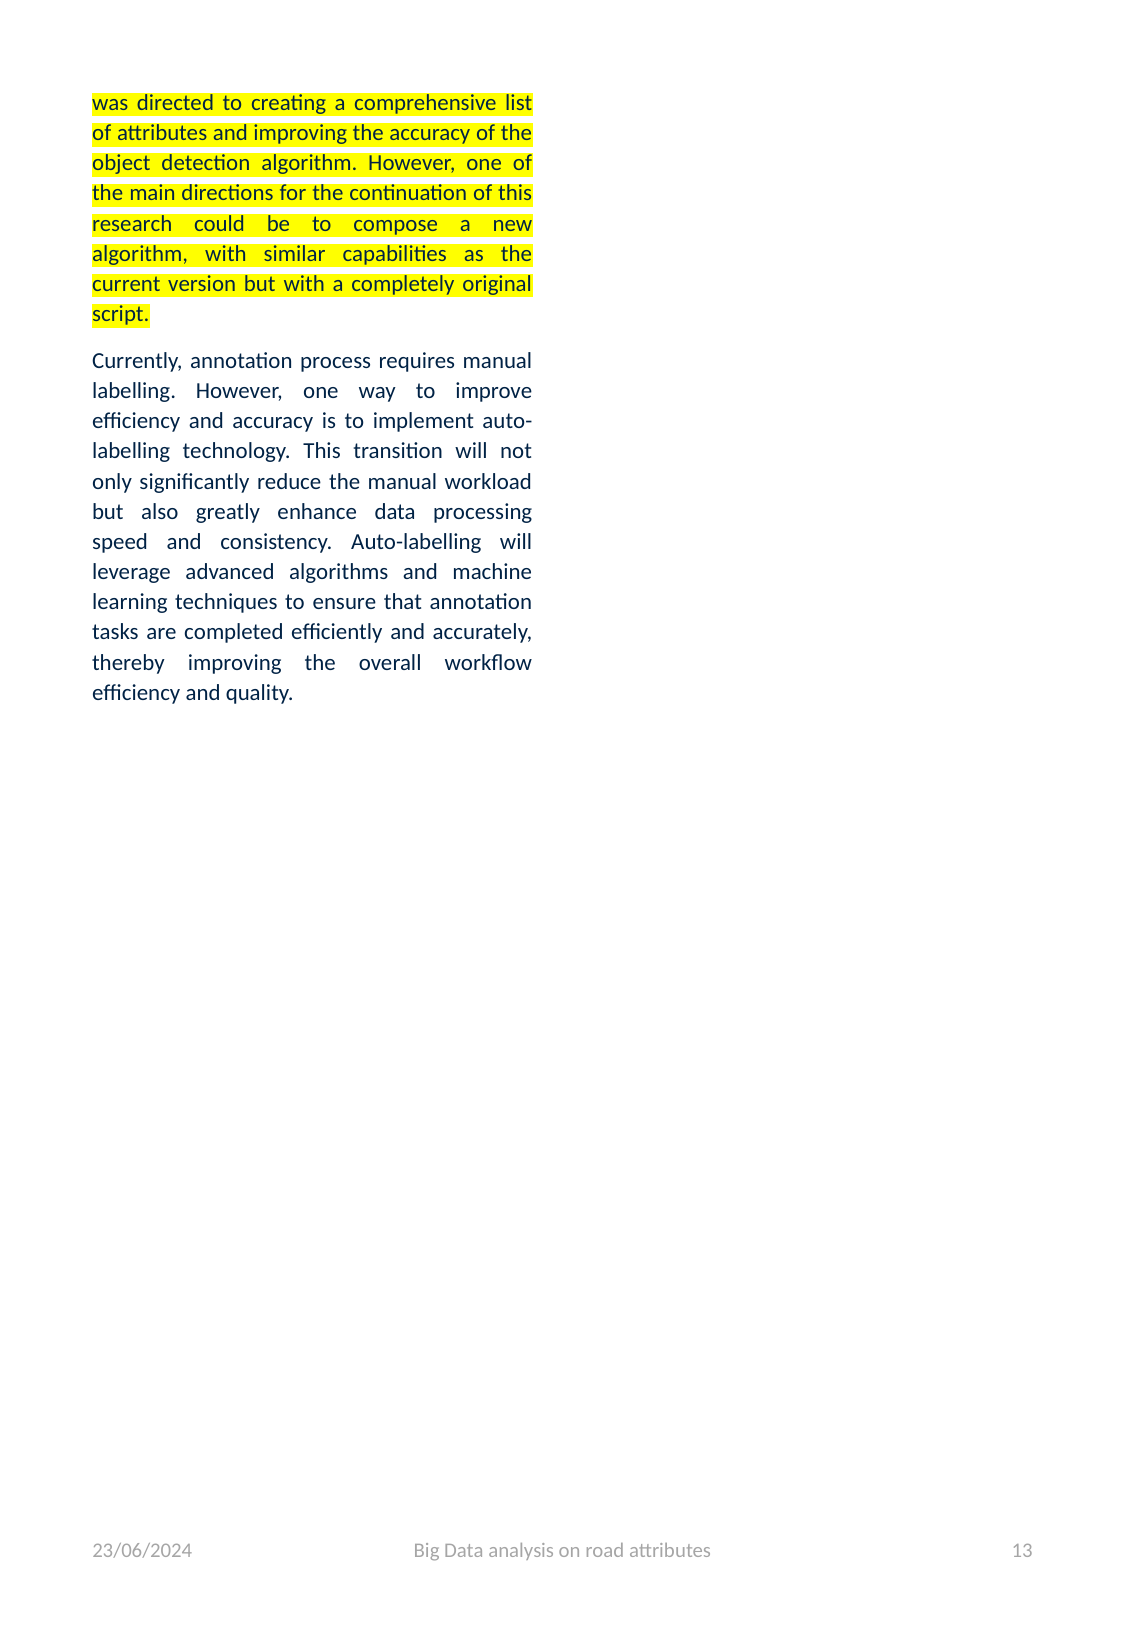

was directed to creating a comprehensive list of attributes and improving the accuracy of the object detection algorithm. However, one of the main directions for the continuation of this research could be to compose a new algorithm, with similar capabilities as the current version but with a completely original script.
Currently, annotation process requires manual labelling. However, one way to improve efficiency and accuracy is to implement auto-labelling technology. This transition will not only significantly reduce the manual workload but also greatly enhance data processing speed and consistency. Auto-labelling will leverage advanced algorithms and machine learning techniques to ensure that annotation tasks are completed efficiently and accurately, thereby improving the overall workflow efficiency and quality.

23/06/2024
Big Data analysis on road attributes
13